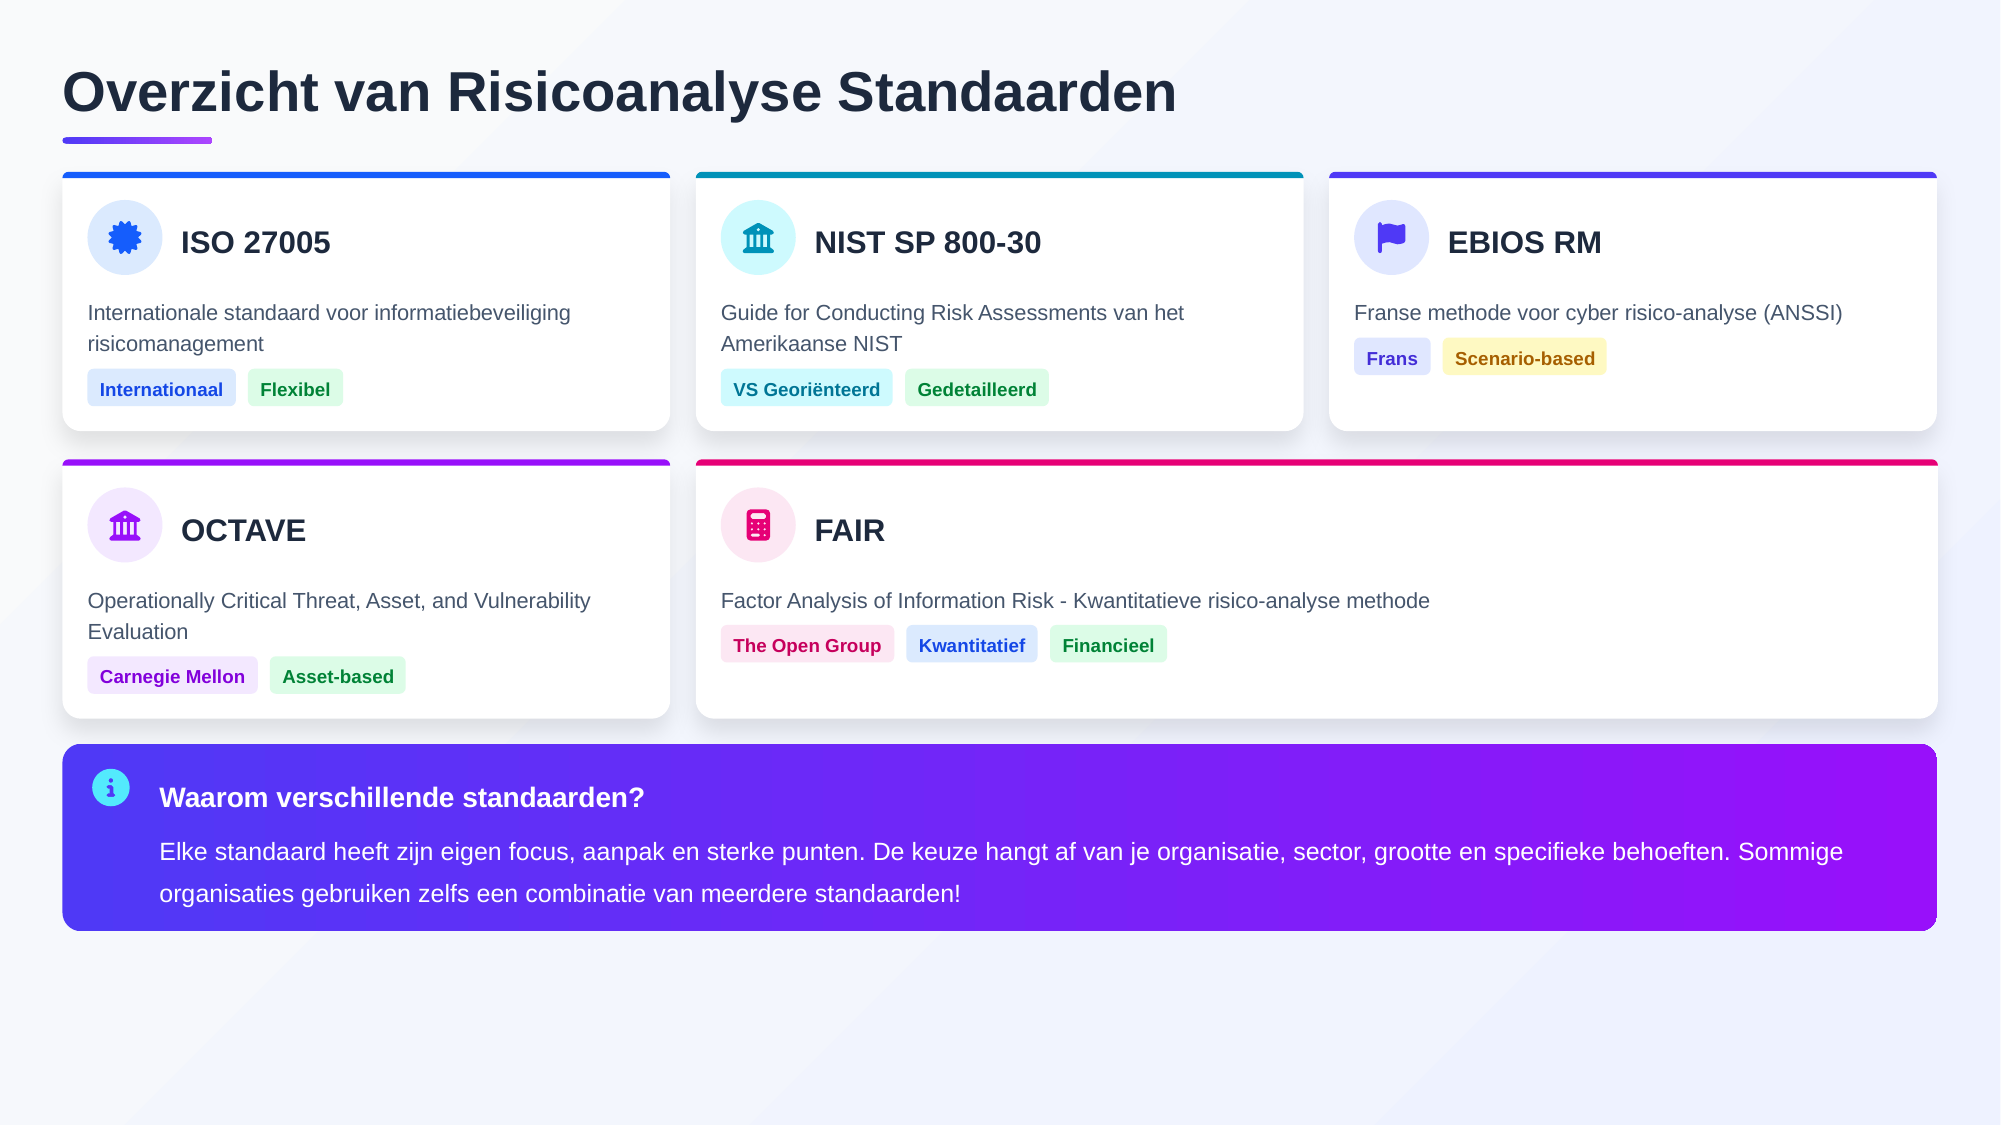

Overzicht van Risicoanalyse Standaarden

ISO 27005
NIST SP 800-30
EBIOS RM

Internationale standaard voor informatiebeveiliging risicomanagement
Guide for Conducting Risk Assessments van het Amerikaanse NIST
Franse methode voor cyber risico-analyse (ANSSI)

Frans

Scenario-based

Internationaal

Flexibel

VS Georiënteerd

Gedetailleerd

OCTAVE
FAIR

Operationally Critical Threat, Asset, and Vulnerability Evaluation
Factor Analysis of Information Risk - Kwantitatieve risico-analyse methode

The Open Group

Kwantitatief

Financieel

Carnegie Mellon

Asset-based

Waarom verschillende standaarden?
Elke standaard heeft zijn eigen focus, aanpak en sterke punten. De keuze hangt af van je organisatie, sector, grootte en specifieke behoeften. Sommige organisaties gebruiken zelfs een combinatie van meerdere standaarden!